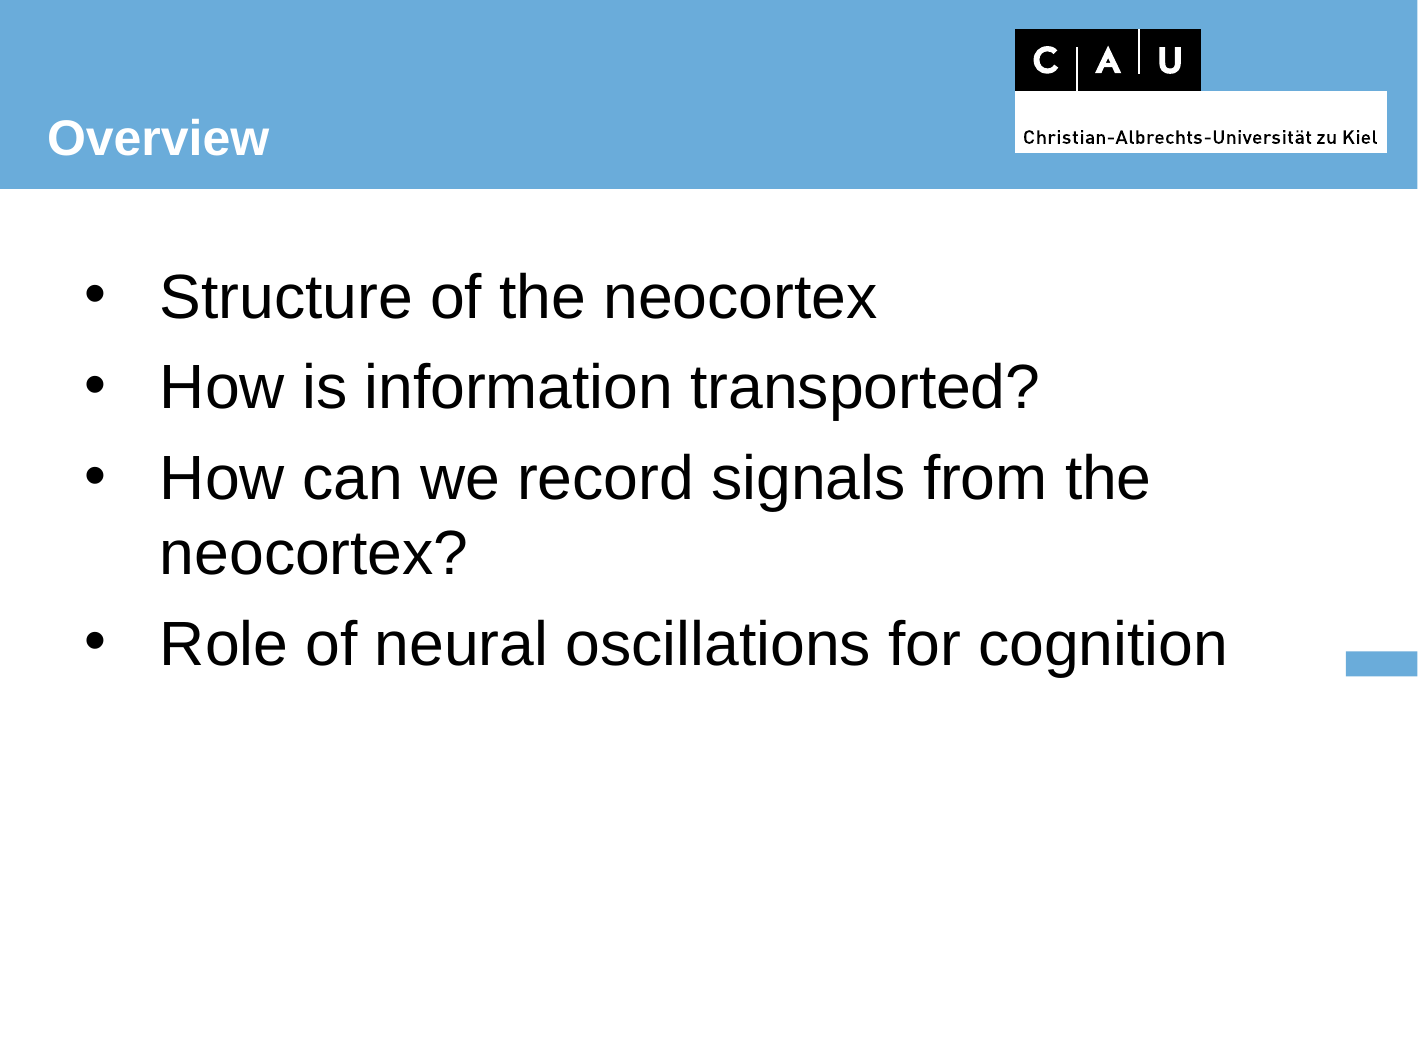

Overview
Structure of the neocortex
How is information transported?
How can we record signals from the neocortex?
Role of neural oscillations for cognition